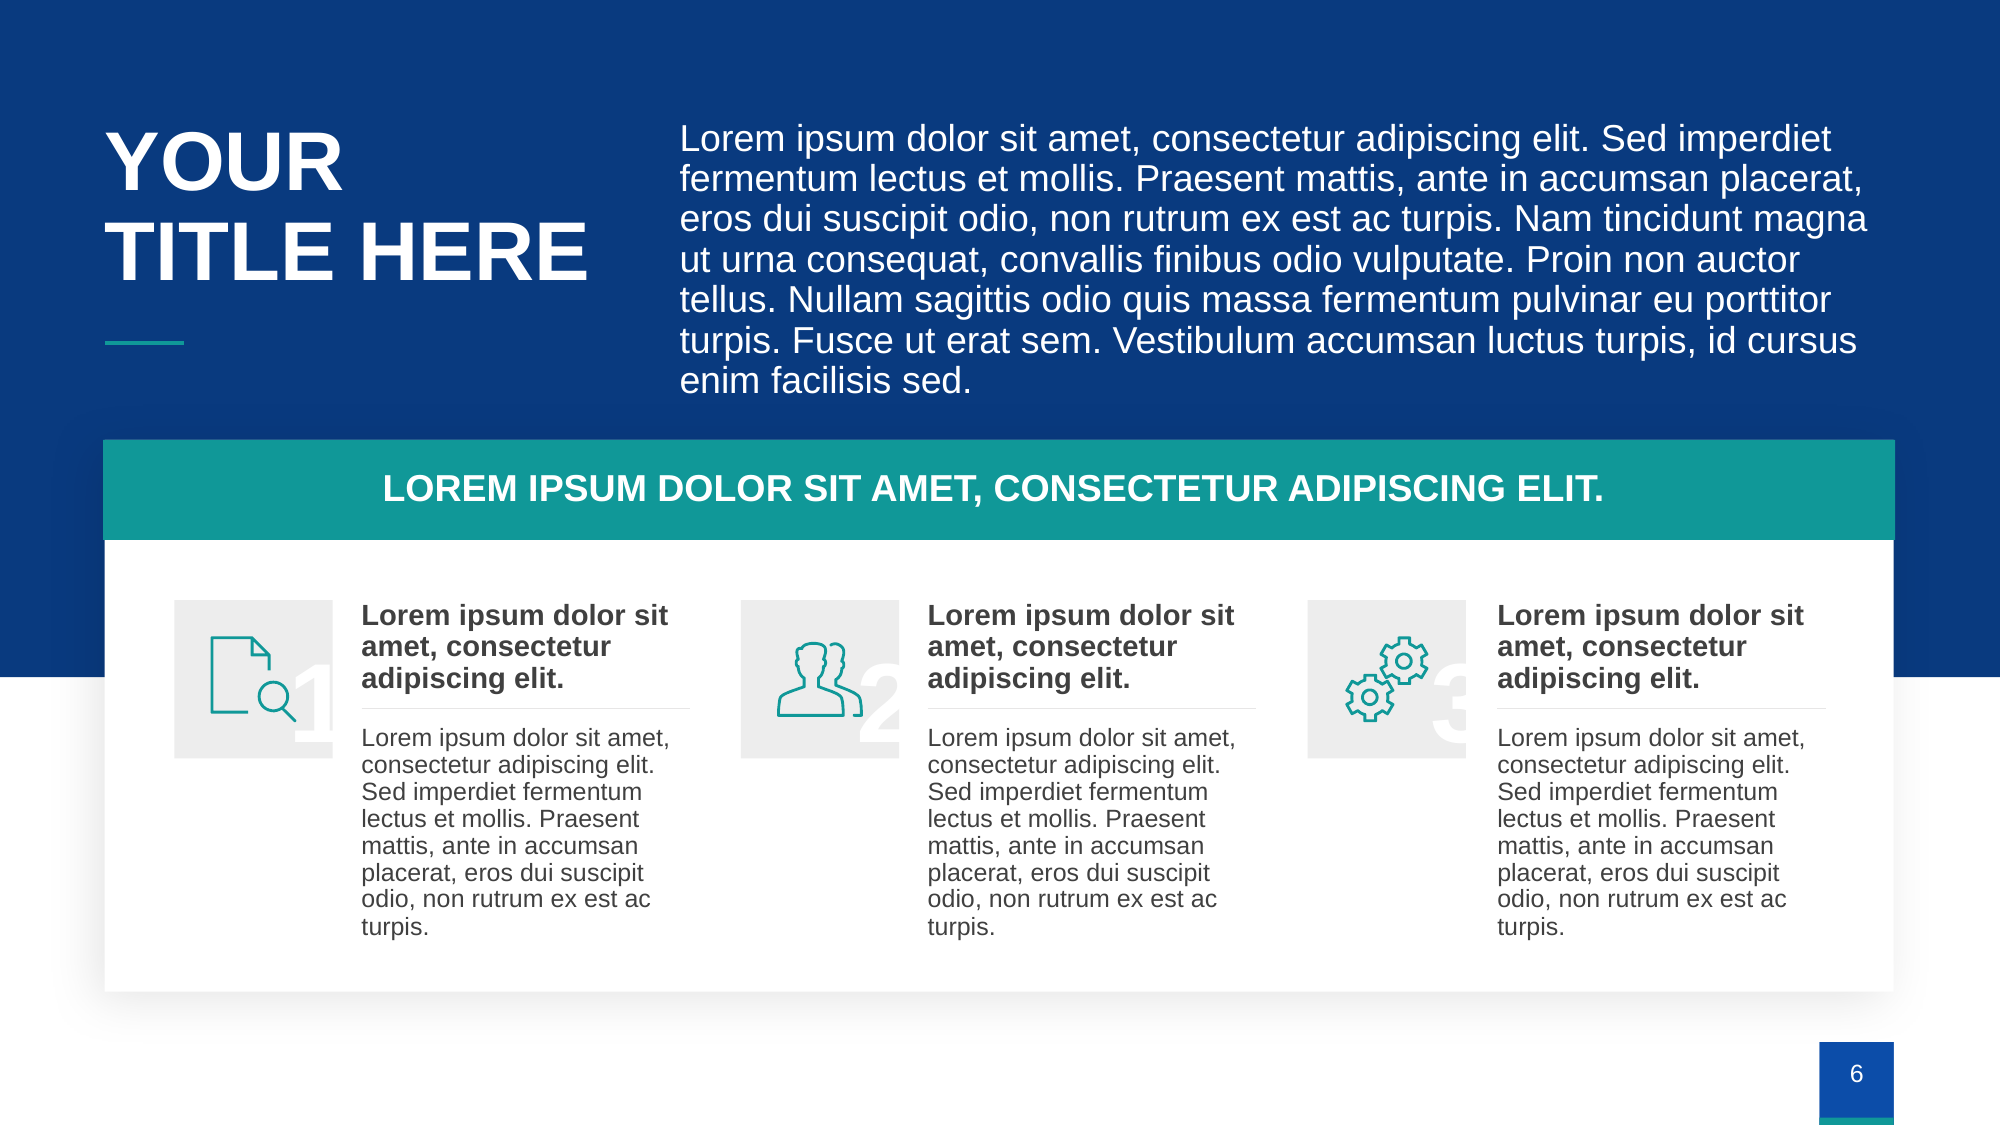

# YOUR TITLE HERE
Lorem ipsum dolor sit amet, consectetur adipiscing elit. Sed imperdiet fermentum lectus et mollis. Praesent mattis, ante in accumsan placerat, eros dui suscipit odio, non rutrum ex est ac turpis. Nam tincidunt magna ut urna consequat, convallis finibus odio vulputate. Proin non auctor tellus. Nullam sagittis odio quis massa fermentum pulvinar eu porttitor turpis. Fusce ut erat sem. Vestibulum accumsan luctus turpis, id cursus enim facilisis sed.

LOREM IPSUM DOLOR SIT AMET, CONSECTETUR ADIPISCING ELIT.

Lorem ipsum dolor sit amet, consectetur adipiscing elit.

1
Lorem ipsum dolor sit amet, consectetur adipiscing elit. Sed imperdiet fermentum lectus et mollis. Praesent mattis, ante in accumsan placerat, eros dui suscipit odio, non rutrum ex est ac turpis.

Lorem ipsum dolor sit amet, consectetur adipiscing elit.

2
Lorem ipsum dolor sit amet, consectetur adipiscing elit. Sed imperdiet fermentum lectus et mollis. Praesent mattis, ante in accumsan placerat, eros dui suscipit odio, non rutrum ex est ac turpis.

Lorem ipsum dolor sit amet, consectetur adipiscing elit.

3
Lorem ipsum dolor sit amet, consectetur adipiscing elit. Sed imperdiet fermentum lectus et mollis. Praesent mattis, ante in accumsan placerat, eros dui suscipit odio, non rutrum ex est ac turpis.

6